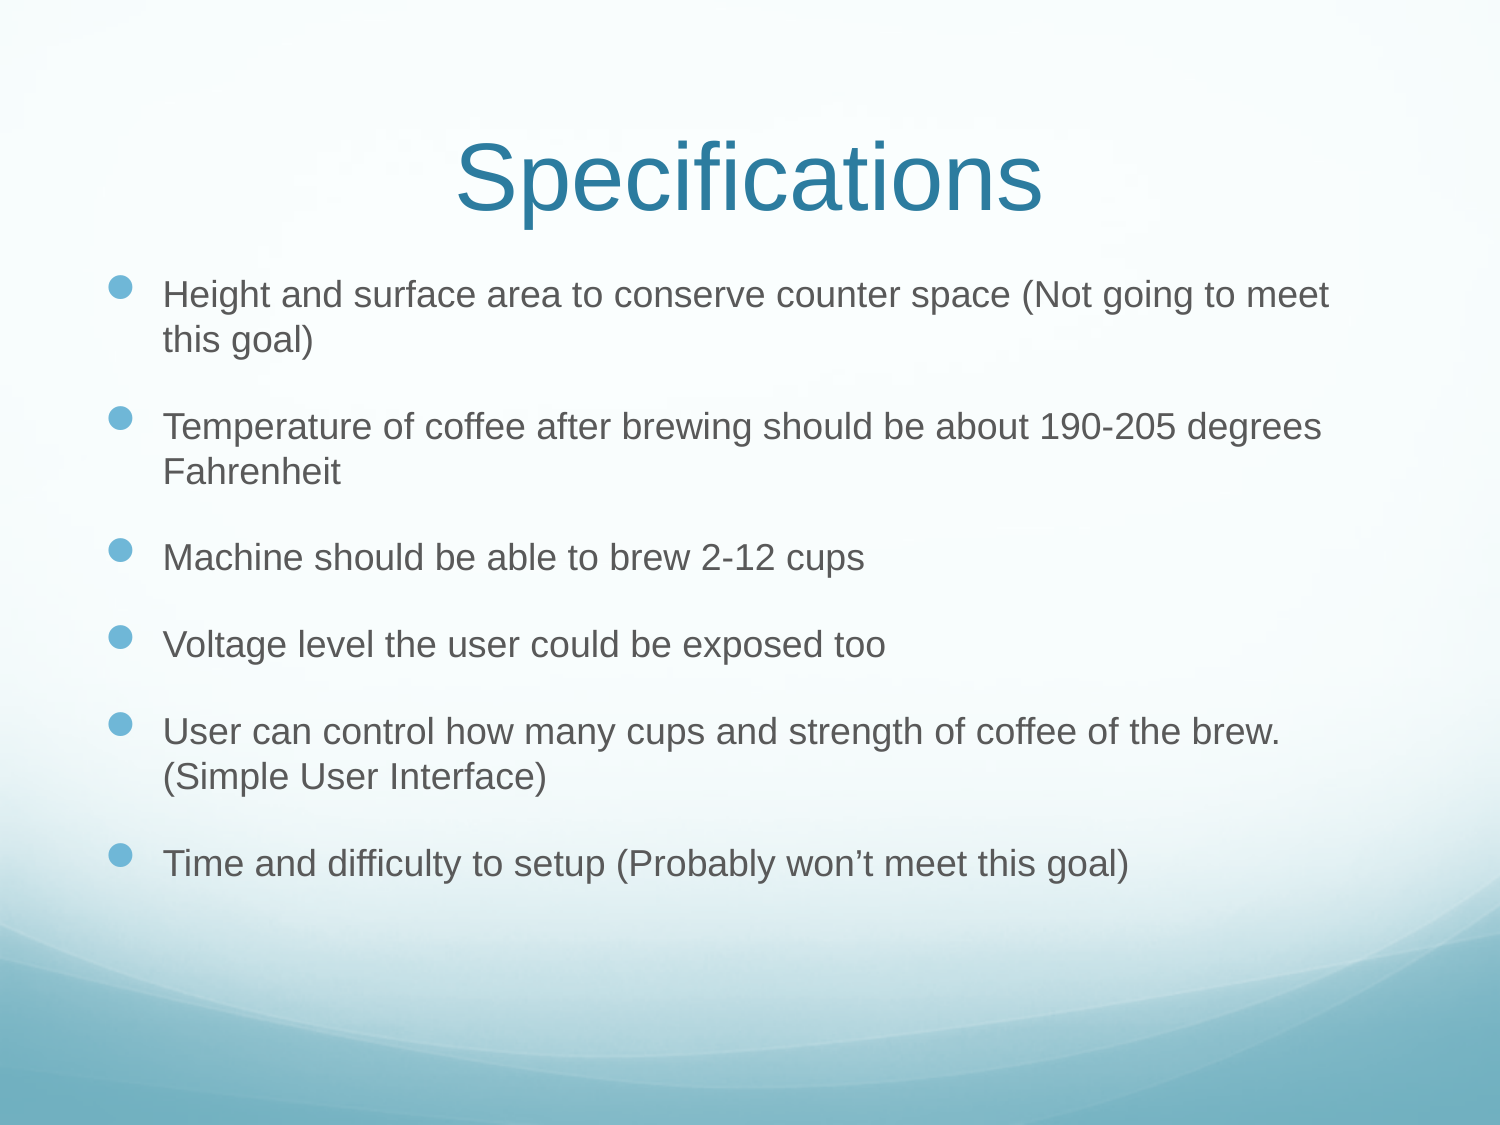

# Specifications
Height and surface area to conserve counter space (Not going to meet this goal)
Temperature of coffee after brewing should be about 190-205 degrees Fahrenheit
Machine should be able to brew 2-12 cups
Voltage level the user could be exposed too
User can control how many cups and strength of coffee of the brew. (Simple User Interface)
Time and difficulty to setup (Probably won’t meet this goal)